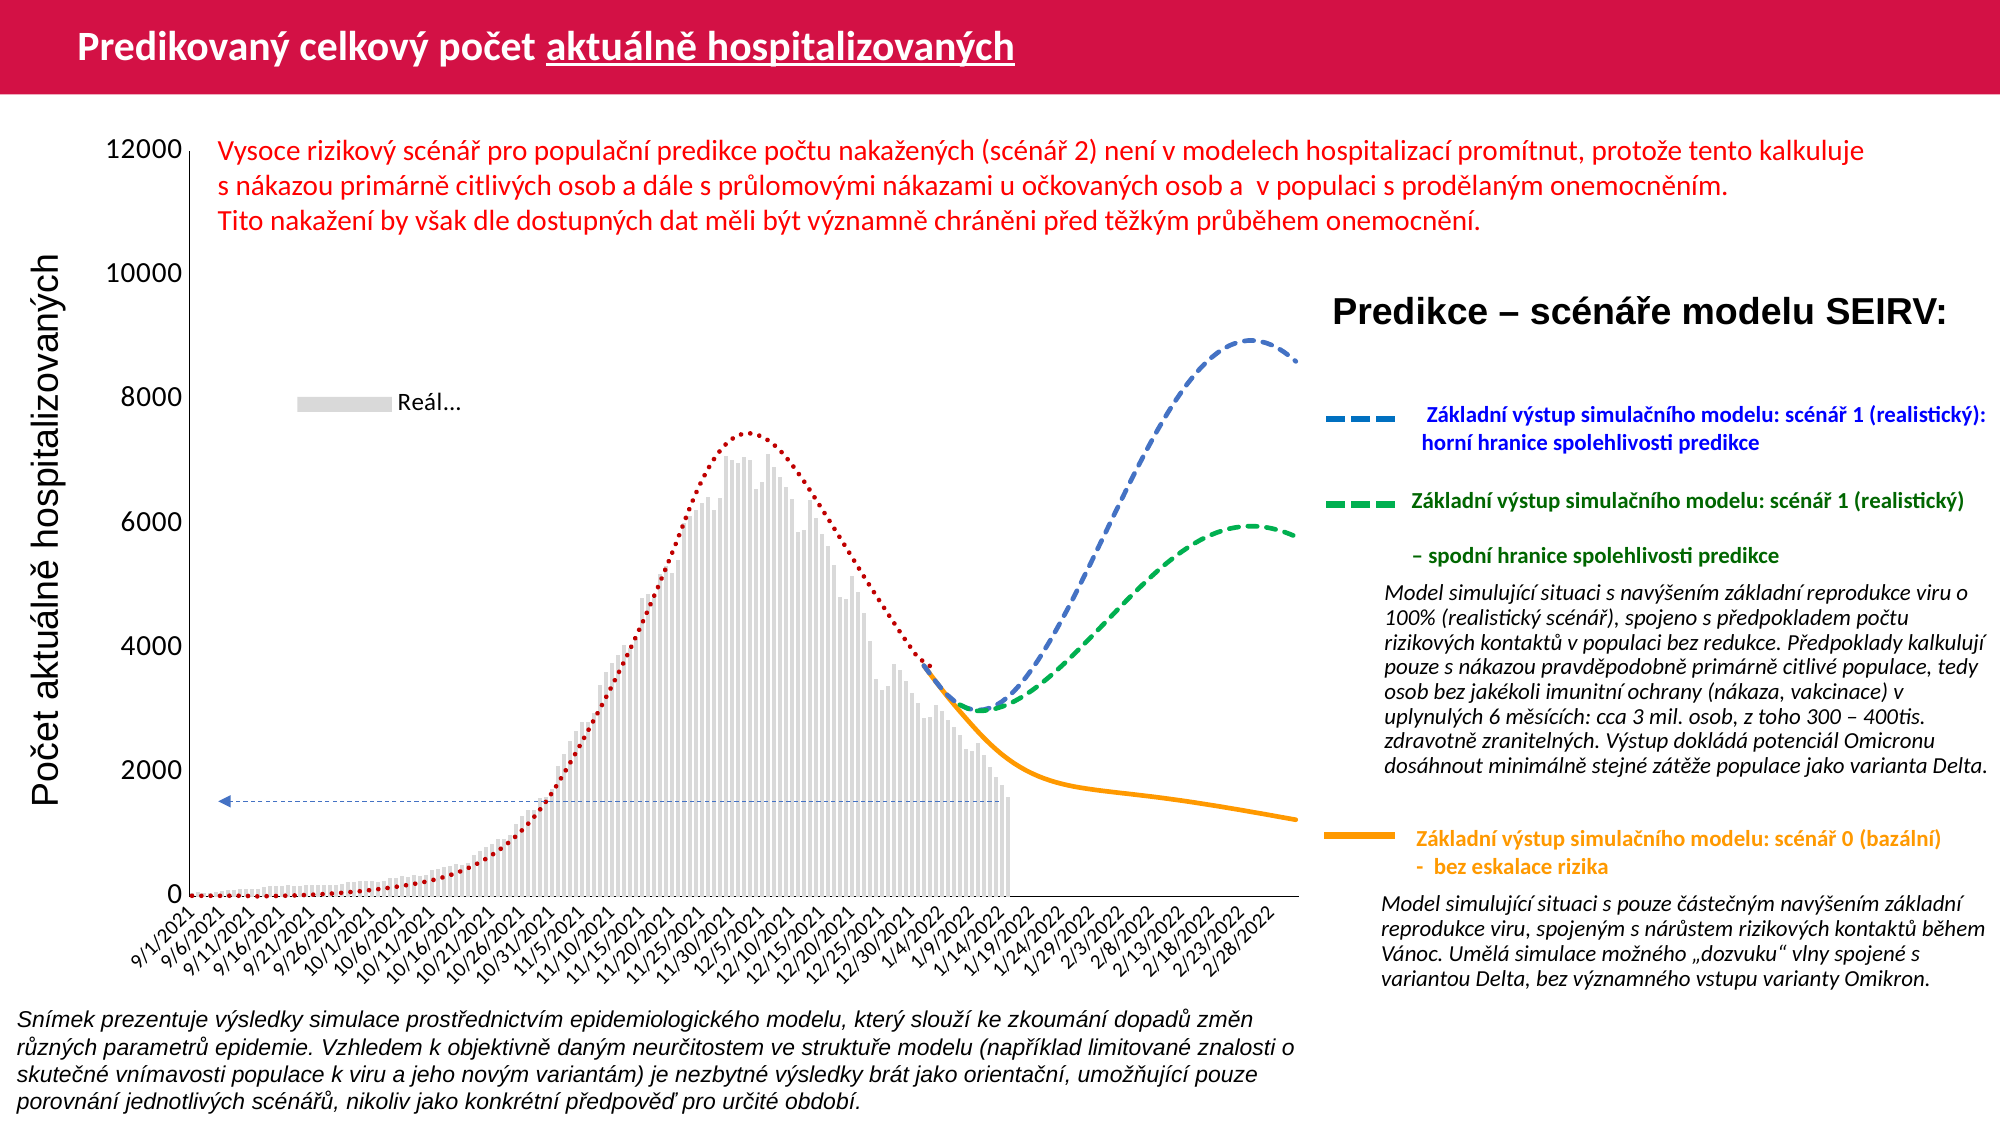

# Predikovaný celkový počet aktuálně hospitalizovaných

### Chart

| Category | Reálná data | B | V2 | V3 | C |
|---|---|---|---|---|---|
| 44440 | 63.0 | 10.906399302941281 | None | None | None |
| 44441 | 66.0 | 11.006864666764159 | None | None | None |
| 44442 | 64.0 | 11.101992696116213 | None | None | None |
| 44443 | 61.0 | 11.191995222849073 | None | None | None |
| 44444 | 69.0 | 11.277564086019993 | None | None | None |
| 44445 | 92.0 | 11.359158608422149 | None | None | None |
| 44446 | 97.0 | 11.436617888015462 | None | None | None |
| 44447 | 102.0 | 11.509818893886404 | None | None | None |
| 44448 | 113.0 | 11.646570369688561 | None | None | None |
| 44449 | 117.0 | 11.832105954177678 | None | None | None |
| 44450 | 115.0 | 0.8949577456948639 | None | None | None |
| 44451 | 127.0 | 2.371296230458519 | None | None | None |
| 44452 | 157.0 | 4.034043317106558 | None | None | None |
| 44453 | 164.0 | 5.92348408893816 | None | None | None |
| 44454 | 168.0 | 8.081438184114122 | None | None | None |
| 44455 | 166.0 | 10.548950677150492 | None | None | None |
| 44456 | 182.0 | 13.365088119747037 | None | None | None |
| 44457 | 161.0 | 16.565388625336457 | None | None | None |
| 44458 | 164.0 | 20.18356763185656 | None | None | None |
| 44459 | 185.0 | 24.251389765433135 | None | None | None |
| 44460 | 180.0 | 28.798417478055516 | None | None | None |
| 44461 | 182.0 | 33.852564097667035 | None | None | None |
| 44462 | 183.0 | 39.43911002823516 | None | None | None |
| 44463 | 188.0 | 45.5801573933882 | None | None | None |
| 44464 | 188.0 | 52.29651086623679 | None | None | None |
| 44465 | 197.0 | 59.60940652443379 | None | None | None |
| 44466 | 229.0 | 67.54055334857011 | None | None | None |
| 44467 | 226.0 | 76.11119161354634 | None | None | None |
| 44468 | 253.0 | 85.34247803103788 | None | None | None |
| 44469 | 251.0 | 95.25597104207137 | None | None | None |
| 44470 | 244.0 | 105.87341417016626 | None | None | None |
| 44471 | 234.0 | 117.21725535991835 | None | None | None |
| 44472 | 247.0 | 129.3121543738431 | None | None | None |
| 44473 | 302.0 | 142.18509122340515 | None | None | None |
| 44474 | 302.0 | 155.86444570218077 | None | None | None |
| 44475 | 327.0 | 170.38112923376454 | None | None | None |
| 44476 | 316.0 | 185.7672835919103 | None | None | None |
| 44477 | 344.0 | 202.0563427946607 | None | None | None |
| 44478 | 333.0 | 219.82063099405758 | None | None | None |
| 44479 | 350.0 | 239.51690508056987 | None | None | None |
| 44480 | 425.0 | 261.4814641773013 | None | None | None |
| 44481 | 444.0 | 285.99413063722886 | None | None | None |
| 44482 | 470.0 | 313.3189035462547 | None | None | None |
| 44483 | 496.0 | 343.7227286395499 | None | None | None |
| 44484 | 527.0 | 377.48509874539343 | None | None | None |
| 44485 | 515.0 | 414.89630397024024 | None | None | None |
| 44486 | 543.0 | 456.2614371712018 | None | None | None |
| 44487 | 664.0 | 501.8985344868944 | None | None | None |
| 44488 | 733.0 | 552.144990918615 | None | None | None |
| 44489 | 795.0 | 607.3566007312277 | None | None | None |
| 44490 | 851.0 | 667.913578948907 | None | None | None |
| 44491 | 923.0 | 734.2242057568554 | None | None | None |
| 44492 | 930.0 | 806.7146208866916 | None | None | None |
| 44493 | 993.0 | 885.8201031394769 | None | None | None |
| 44494 | 1175.0 | 972.0040577502587 | None | None | None |
| 44495 | 1295.0 | 1065.7685749287702 | None | None | None |
| 44496 | 1398.0 | 1167.6588385879973 | None | None | None |
| 44497 | 1393.0 | 1278.2589346195448 | None | None | None |
| 44498 | 1580.0 | 1398.1893891890713 | None | None | None |
| 44499 | 1598.0 | 1528.106955034588 | None | None | None |
| 44500 | 1731.0 | 1668.708848986198 | None | None | None |
| 44501 | 2106.0 | 1820.734357492027 | None | None | None |
| 44502 | 2296.0 | 1980.87997816113 | None | None | None |
| 44503 | 2496.0 | 2146.681995405186 | None | None | None |
| 44504 | 2661.0 | 2316.665756239108 | None | None | None |
| 44505 | 2803.0 | 2489.905772435759 | None | None | None |
| 44506 | 2802.0 | 2665.715105159623 | None | None | None |
| 44507 | 2952.0 | 2843.520504456946 | None | None | None |
| 44508 | 3412.0 | 3022.791958057698 | None | None | None |
| 44509 | 3619.0 | 3204.870052051982 | None | None | None |
| 44510 | 3763.0 | 3390.706141087523 | None | None | None |
| 44511 | 3893.0 | 3580.8811372896685 | None | None | None |
| 44512 | 4057.0 | 3775.7719046470284 | None | None | None |
| 44513 | 3996.0 | 3975.6978471291504 | None | None | None |
| 44514 | 4140.0 | 4180.9563949033 | None | None | None |
| 44515 | 4799.0 | 4391.81914708109 | None | None | None |
| 44516 | 4872.0 | 4608.570829041194 | None | None | None |
| 44517 | 4821.0 | 4831.609761951404 | None | None | None |
| 44518 | 5187.0 | 5056.235867288886 | None | None | None |
| 44519 | 5316.0 | 5287.273004723619 | None | None | None |
| 44520 | 5204.0 | 5524.786305708737 | None | None | None |
| 44521 | 5419.0 | 5768.751579766575 | None | None | None |
| 44522 | 6017.0 | 6019.06623000649 | None | None | None |
| 44523 | 6127.0 | 6264.202257883411 | None | None | None |
| 44524 | 6228.0 | 6495.352917039465 | None | None | None |
| 44525 | 6335.0 | 6700.51276701498 | None | None | None |
| 44526 | 6436.0 | 6883.099885660606 | None | None | None |
| 44527 | 6217.0 | 7041.576109522965 | None | None | None |
| 44528 | 6420.0 | 7175.199576569347 | None | None | None |
| 44529 | 7091.0 | 7283.71254141439 | None | None | None |
| 44530 | 7026.0 | 7367.253537197243 | None | None | None |
| 44531 | 6977.0 | 7426.290164312327 | None | None | None |
| 44532 | 7071.0 | 7453.992436028436 | None | None | None |
| 44533 | 7034.0 | 7458.90250445482 | None | None | None |
| 44534 | 6559.0 | 7442.231298014527 | None | None | None |
| 44535 | 6668.0 | 7405.286050696477 | None | None | None |
| 44536 | 7132.0 | 7349.38272869938 | None | None | None |
| 44537 | 6913.0 | 7276.046536365568 | None | None | None |
| 44538 | 6761.0 | 7187.324842823798 | None | None | None |
| 44539 | 6591.0 | 7077.9656119549145 | None | None | None |
| 44540 | 6398.0 | 6957.511323017284 | None | None | None |
| 44541 | 5872.0 | 6827.660361948038 | None | None | None |
| 44542 | 5897.0 | 6689.90528306028 | None | None | None |
| 44543 | 6386.0 | 6545.566916995402 | None | None | None |
| 44544 | 6096.0 | 6395.821208433149 | None | None | None |
| 44545 | 5846.0 | 6241.789032590138 | None | None | None |
| 44546 | 5645.0 | 6091.070794799853 | None | None | None |
| 44547 | 5335.0 | 5937.692266628139 | None | None | None |
| 44548 | 4815.0 | 5782.416782838866 | None | None | None |
| 44549 | 4798.0 | 5625.898537820539 | None | None | None |
| 44550 | 5158.0 | 5468.705902160429 | None | None | None |
| 44551 | 4909.0 | 5311.322446551634 | None | None | None |
| 44552 | 4562.0 | 5154.176512544627 | None | None | None |
| 44553 | 4111.0 | 5003.166618193593 | None | None | None |
| 44554 | 3499.0 | 4852.807512133053 | None | None | None |
| 44555 | 3333.0 | 4703.407796772362 | None | None | None |
| 44556 | 3389.0 | 4555.255125364002 | None | None | None |
| 44557 | 3747.0 | 4408.604537529669 | None | None | None |
| 44558 | 3650.0 | 4263.672018311634 | None | None | None |
| 44559 | 3467.0 | 4120.6491506341135 | None | None | None |
| 44560 | 3276.0 | 3984.176168487119 | None | None | None |
| 44561 | 3119.0 | 3847.998195075881 | None | None | None |
| 44562 | 2870.0 | 3779.6664392780617 | 3717.3203728109293 | 3717.3203728109293 | None |
| 44563 | 2892.0 | 3712.478890715603 | 3587.252464593798 | 3587.252464593798 | None |
| 44564 | 3091.0 | None | 3459.5956048514786 | 3459.5956048514786 | None |
| 44565 | 2992.0 | None | 3334.4575969322723 | 3341.449412036609 | None |
| 44566 | 2848.0 | None | 3211.9302602029848 | 3237.60809447009 | None |
| 44567 | 2724.0 | None | 3095.5777981525002 | 3154.0826688712214 | None |
| 44568 | 2606.0 | None | 2981.7236110340596 | 3088.318636930941 | 3088.318636930941 |
| 44569 | 2372.0 | None | 2870.4308047313343 | 3040.8462170980793 | 3040.8462170980793 |
| 44570 | 2348.0 | None | 2761.7517847744502 | 3011.846031589551 | 2993.3737972652175 |
| 44571 | 2470.0 | None | 2655.731937044354 | 3001.3027183391177 | 2988.102140640001 |
| 44572 | 2275.0 | None | 2554.4562197140135 | 3009.0043787155414 | 2991.952970828213 |
| 44573 | 2084.0 | None | 2459.335366817876 | 3034.5677322001943 | 3004.7346475705394 |
| 44574 | 1927.0 | None | 2371.0372711414566 | 3077.428870784544 | 3026.165216862714 |
| 44575 | 1799.0 | None | 2289.776494986346 | 3136.960914904114 | 3055.9312389224992 |
| 44576 | 1599.0 | None | 2215.5165377155563 | 3212.439905750505 | 3093.6707343456947 |
| 44577 | None | None | 2148.0834435121055 | 3303.110191334951 | 3139.0058771379177 |
| 44578 | None | None | 2087.2255968651843 | 3408.2231995894163 | 3191.5623812651497 |
| 44579 | None | None | 2032.6247191234636 | 3526.879287182856 | 3250.89042506187 |
| 44580 | None | None | 1983.910302490547 | 3657.8296085760094 | 3316.3655857584467 |
| 44581 | None | None | 1940.6618669077202 | 3799.752749451142 | 3387.3271561960128 |
| 44582 | None | None | 1902.4486812179316 | 3951.4689737158737 | 3463.1852683283782 |
| 44583 | None | None | 1868.8246095161317 | 4111.9367026309465 | 3543.4191327859157 |
| 44584 | None | None | 1839.350422416348 | 4280.206131606759 | 3627.553847273822 |
| 44585 | None | None | 1813.607844860044 | 4455.391443263006 | 3715.1465031019447 |
| 44586 | None | None | 1791.1552391249143 | 4636.639427240808 | 3805.770495090846 |
| 44587 | None | None | 1771.4717173397225 | 4823.069988561456 | 3898.9857757511704 |
| 44588 | None | None | 1754.039839738192 | 5013.811675851733 | 3994.3566193963084 |
| 44589 | None | None | 1738.4116843504078 | 5208.030480858988 | 4091.4660218999365 |
| 44590 | None | None | 1724.2103779239624 | 5404.906556110137 | 4189.90405952551 |
| 44591 | None | None | 1711.116611768993 | 5603.647832446013 | 4289.274697693449 |
| 44592 | None | None | 1698.8592428521195 | 5803.473458241144 | 4389.187510591015 |
| 44593 | None | None | 1687.204523331855 | 6003.602615683014 | 4489.252089311949 |
| 44594 | None | None | 1675.9371042929934 | 6203.239406449694 | 4589.0704846952885 |
| 44595 | None | None | 1664.8691617892382 | 6401.5730008229275 | 4688.237281881906 |
| 44596 | None | None | 1653.8477541666705 | 6597.782687527694 | 4786.3421252342905 |
| 44597 | None | None | 1642.747092083085 | 6791.0348794258 | 4882.968221183342 |
| 44598 | None | None | 1631.4708726549154 | 6980.4904842956785 | 4977.696023618282 |
| 44599 | None | None | 1619.9457783617115 | 7165.31658364547 | 5070.109073293177 |
| 44600 | None | None | 1608.116418253967 | 7344.686707974956 | 5159.794135457922 |
| 44601 | None | None | 1595.944965597295 | 7517.82017748545 | 5246.360870213168 |
| 44602 | None | None | 1583.4076573575637 | 7683.96799366948 | 5329.434778305182 |
| 44603 | None | None | 1570.4921465617326 | 7842.412048393753 | 5408.656805667319 |
| 44604 | None | None | 1557.1936812698145 | 7992.4627039589695 | 5483.682133449927 |
| 44605 | None | None | 1543.5146610912534 | 8133.473951559133 | 5554.187757250009 |
| 44606 | None | None | 1529.465573556152 | 8264.844834299514 | 5619.873198620198 |
| 44607 | None | None | 1515.0626691981038 | 8386.018546664267 | 5680.4600548025755 |
| 44608 | None | None | 1500.325181473997 | 8496.488060250298 | 5735.694811595593 |
| 44609 | None | None | 1485.2719143283566 | 8595.798625135 | 5785.350094037942 |
| 44610 | None | None | 1469.9219746993945 | 8683.550193658388 | 5829.225878299638 |
| 44611 | None | None | 1454.2938407099214 | 8759.400291923286 | 5867.150927432085 |
| 44612 | None | None | 1438.4086354984336 | 8823.066141243526 | 5898.983852092206 |
| 44613 | None | None | 1422.289170980149 | 8874.324093590949 | 5924.612828265917 |
| 44614 | None | None | 1405.958131271449 | 8913.014279714924 | 5943.957921327905 |
| 44615 | None | None | 1389.4382886818582 | 8939.040912827393 | 5956.97123788414 |
| 44616 | None | None | 1372.7517863014632 | 8952.37038888858 | 5963.635975914731 |
| 44617 | None | None | 1355.919827459208 | 8953.030314732552 | 5963.965938836718 |
| 44618 | None | None | 1338.9626530210999 | 8941.109350782957 | 5958.005456861922 |
| 44619 | None | None | 1321.8995366256718 | 8916.756404594084 | 5945.828983767486 |
| 44620 | None | None | 1304.7480061581841 | 8880.179192056581 | 5927.5403774987335 |
| 44621 | None | None | 1287.524788238852 | 8831.642124878412 | 5903.271843909648 |
| 44622 | None | None | 1270.2458857563975 | 8771.463584999061 | 5873.182573969974 |
| 44623 | None | None | 1252.9264493519463 | 8700.012279834902 | 5837.456921387895 |
| 44624 | None | None | 1235.5807168696326 | 8617.703495493433 | 5796.302529217161 |
Vysoce rizikový scénář pro populační predikce počtu nakažených (scénář 2) není v modelech hospitalizací promítnut, protože tento kalkuluje
s nákazou primárně citlivých osob a dále s průlomovými nákazami u očkovaných osob a  v populaci s prodělaným onemocněním.
Tito nakažení by však dle dostupných dat měli být významně chráněni před těžkým průběhem onemocnění.
Predikce – scénáře modelu SEIRV:
Základní výstup simulačního modelu: scénář 1 (realistický):
 horní hranice spolehlivosti predikce
Základní výstup simulačního modelu: scénář 1 (realistický)
– spodní hranice spolehlivosti predikce
Počet aktuálně hospitalizovaných
Model simulující situaci s navýšením základní reprodukce viru o 100% (realistický scénář), spojeno s předpokladem počtu rizikových kontaktů v populaci bez redukce. Předpoklady kalkulují pouze s nákazou pravděpodobně primárně citlivé populace, tedy osob bez jakékoli imunitní ochrany (nákaza, vakcinace) v uplynulých 6 měsících: cca 3 mil. osob, z toho 300 – 400tis. zdravotně zranitelných. Výstup dokládá potenciál Omicronu dosáhnout minimálně stejné zátěže populace jako varianta Delta.
Základní výstup simulačního modelu: scénář 0 (bazální) -  bez eskalace rizika
Model simulující situaci s pouze částečným navýšením základní reprodukce viru, spojeným s nárůstem rizikových kontaktů během Vánoc. Umělá simulace možného „dozvuku“ vlny spojené s variantou Delta, bez významného vstupu varianty Omikron.
Snímek prezentuje výsledky simulace prostřednictvím epidemiologického modelu, který slouží ke zkoumání dopadů změn různých parametrů epidemie. Vzhledem k objektivně daným neurčitostem ve struktuře modelu (například limitované znalosti o skutečné vnímavosti populace k viru a jeho novým variantám) je nezbytné výsledky brát jako orientační, umožňující pouze porovnání jednotlivých scénářů, nikoliv jako konkrétní předpověď pro určité období.